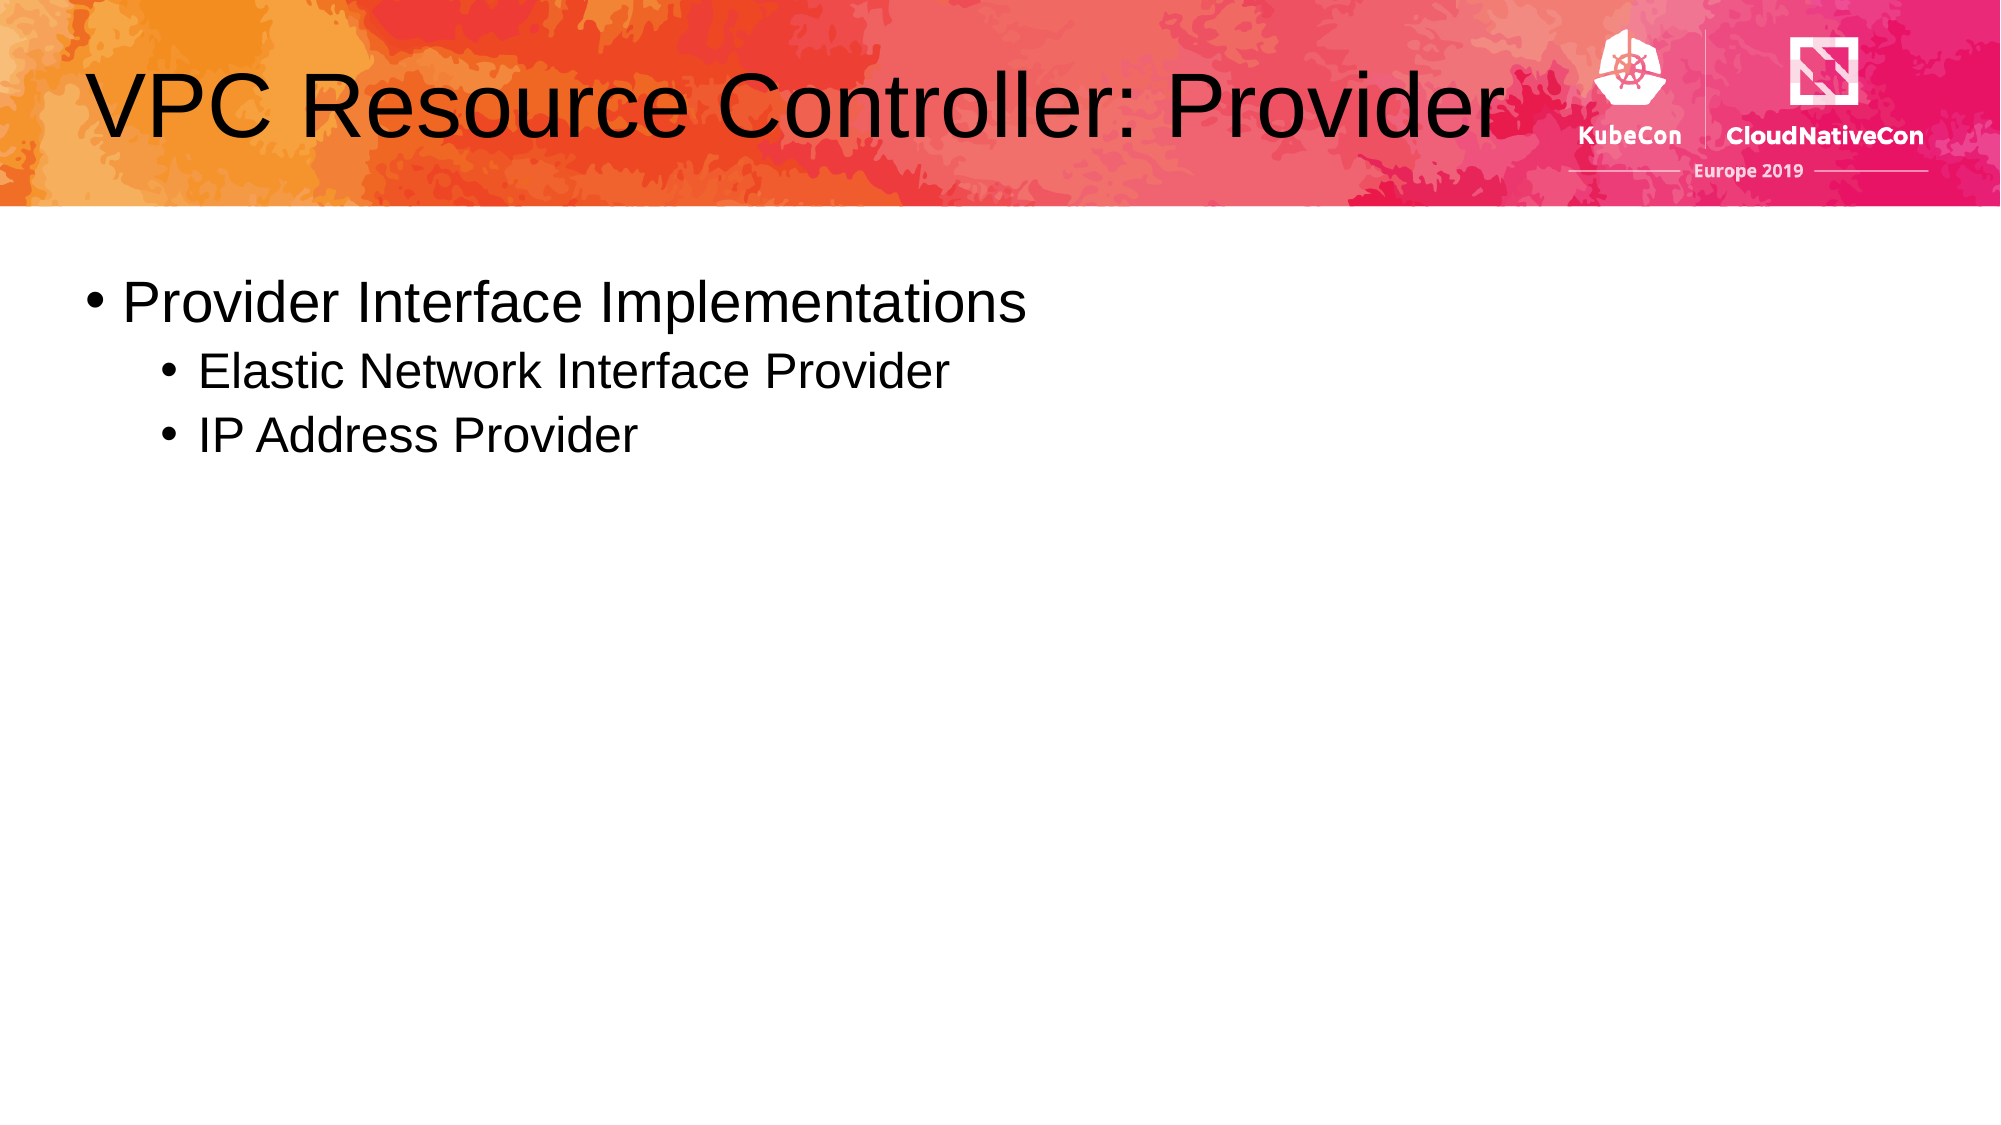

# VPC Resource Controller: Provider
Provider Interface Implementations
Elastic Network Interface Provider
IP Address Provider